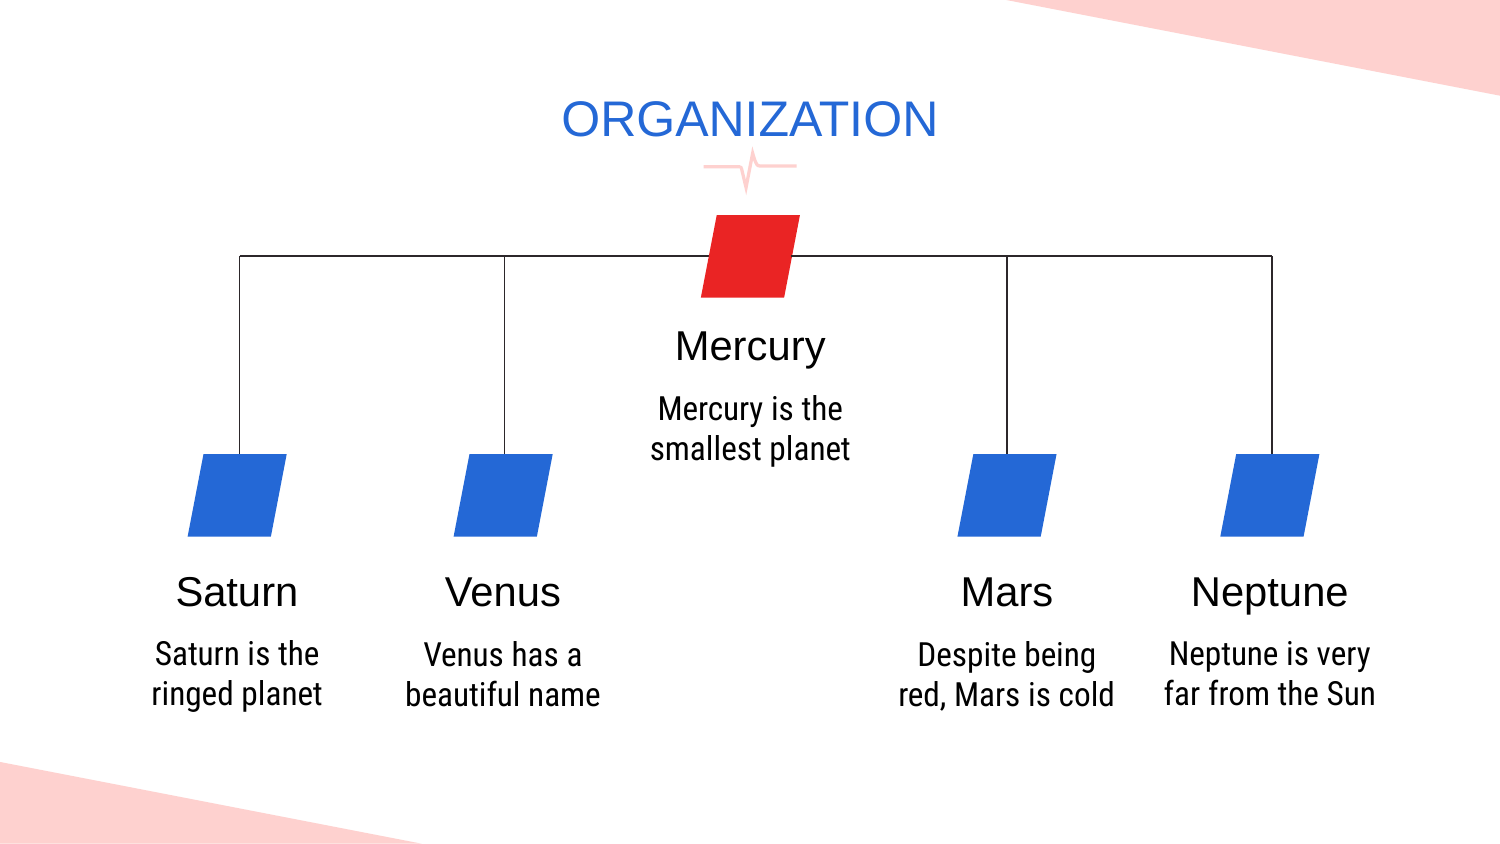

# ORGANIZATION

Mercury
Mercury is the smallest planet

Saturn
Neptune
Venus
Mars
Saturn is the ringed planet
Neptune is very far from the Sun
Venus has a beautiful name
Despite being red, Mars is cold